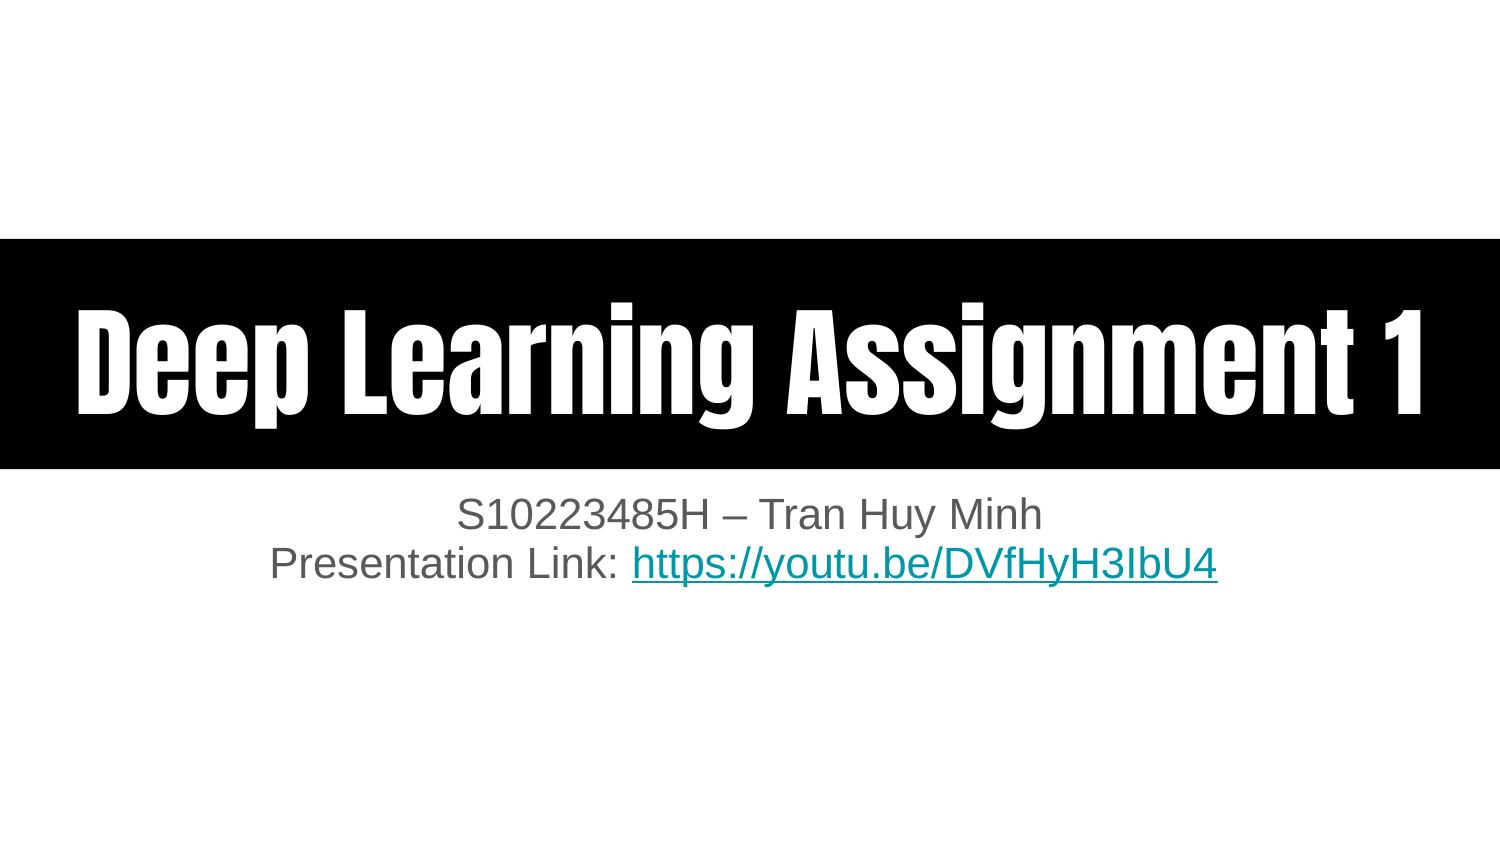

# Deep Learning Assignment 1
S10223485H – Tran Huy Minh
Presentation Link: https://youtu.be/DVfHyH3IbU4